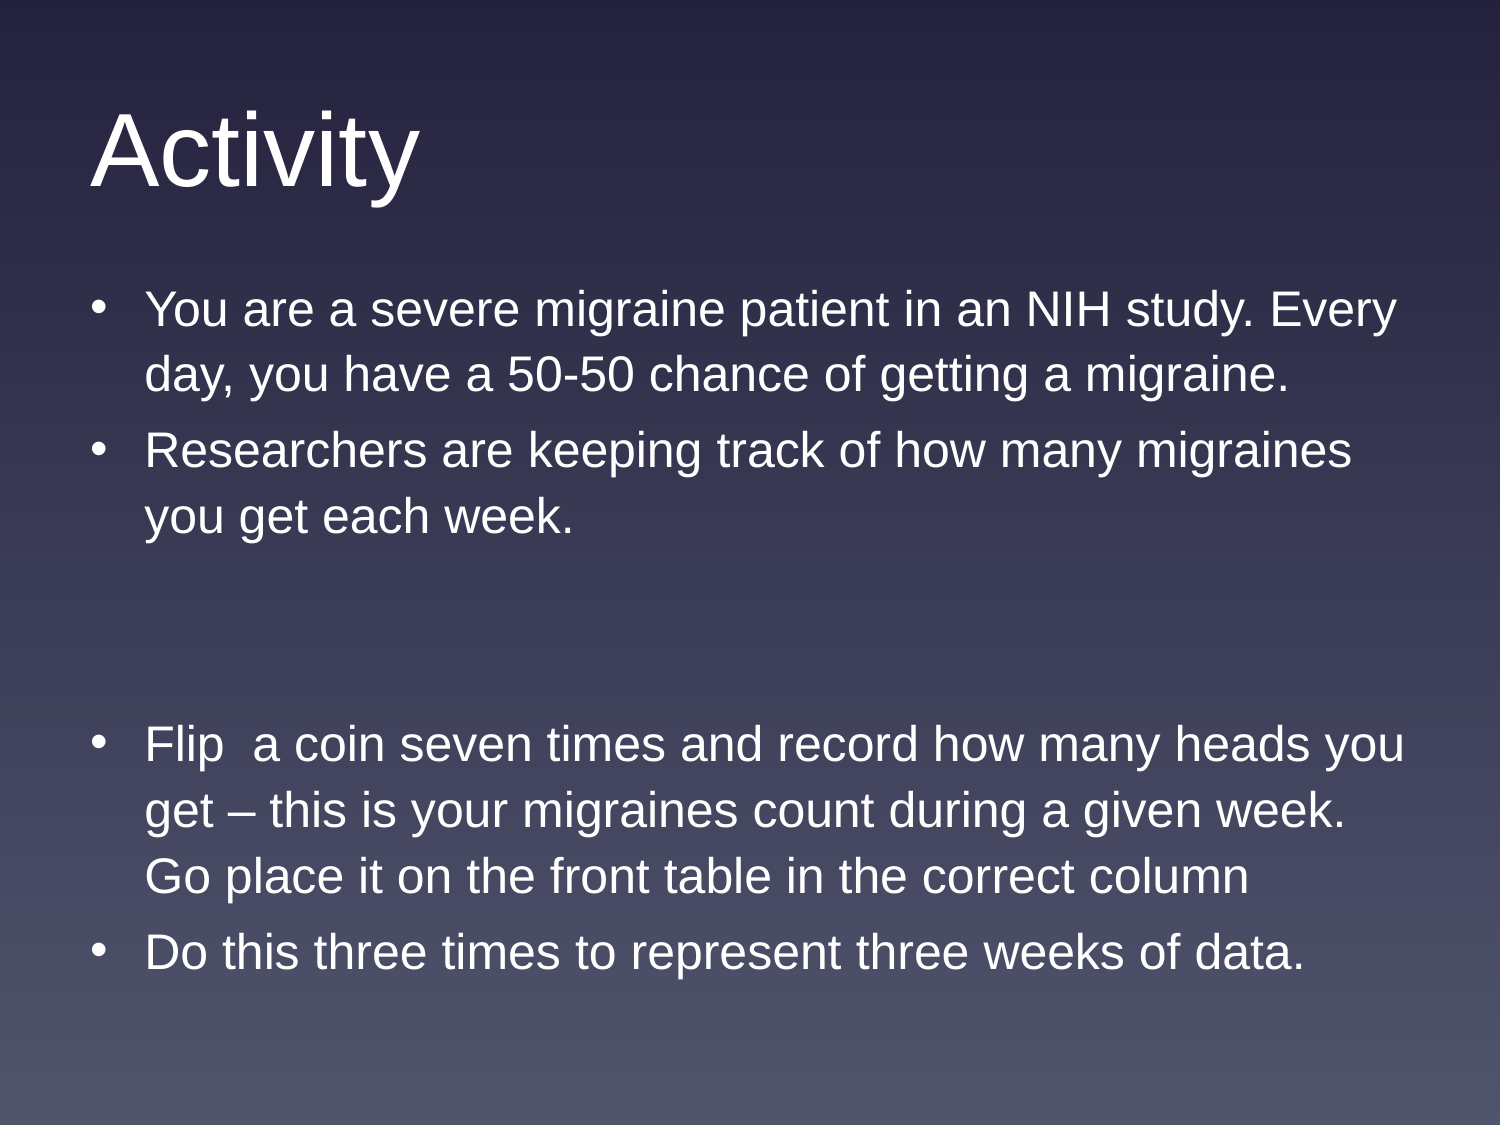

# Activity
You are a severe migraine patient in an NIH study. Every day, you have a 50-50 chance of getting a migraine.
Researchers are keeping track of how many migraines you get each week.

Flip  a coin seven times and record how many heads you get – this is your migraines count during a given week. Go place it on the front table in the correct column
Do this three times to represent three weeks of data.